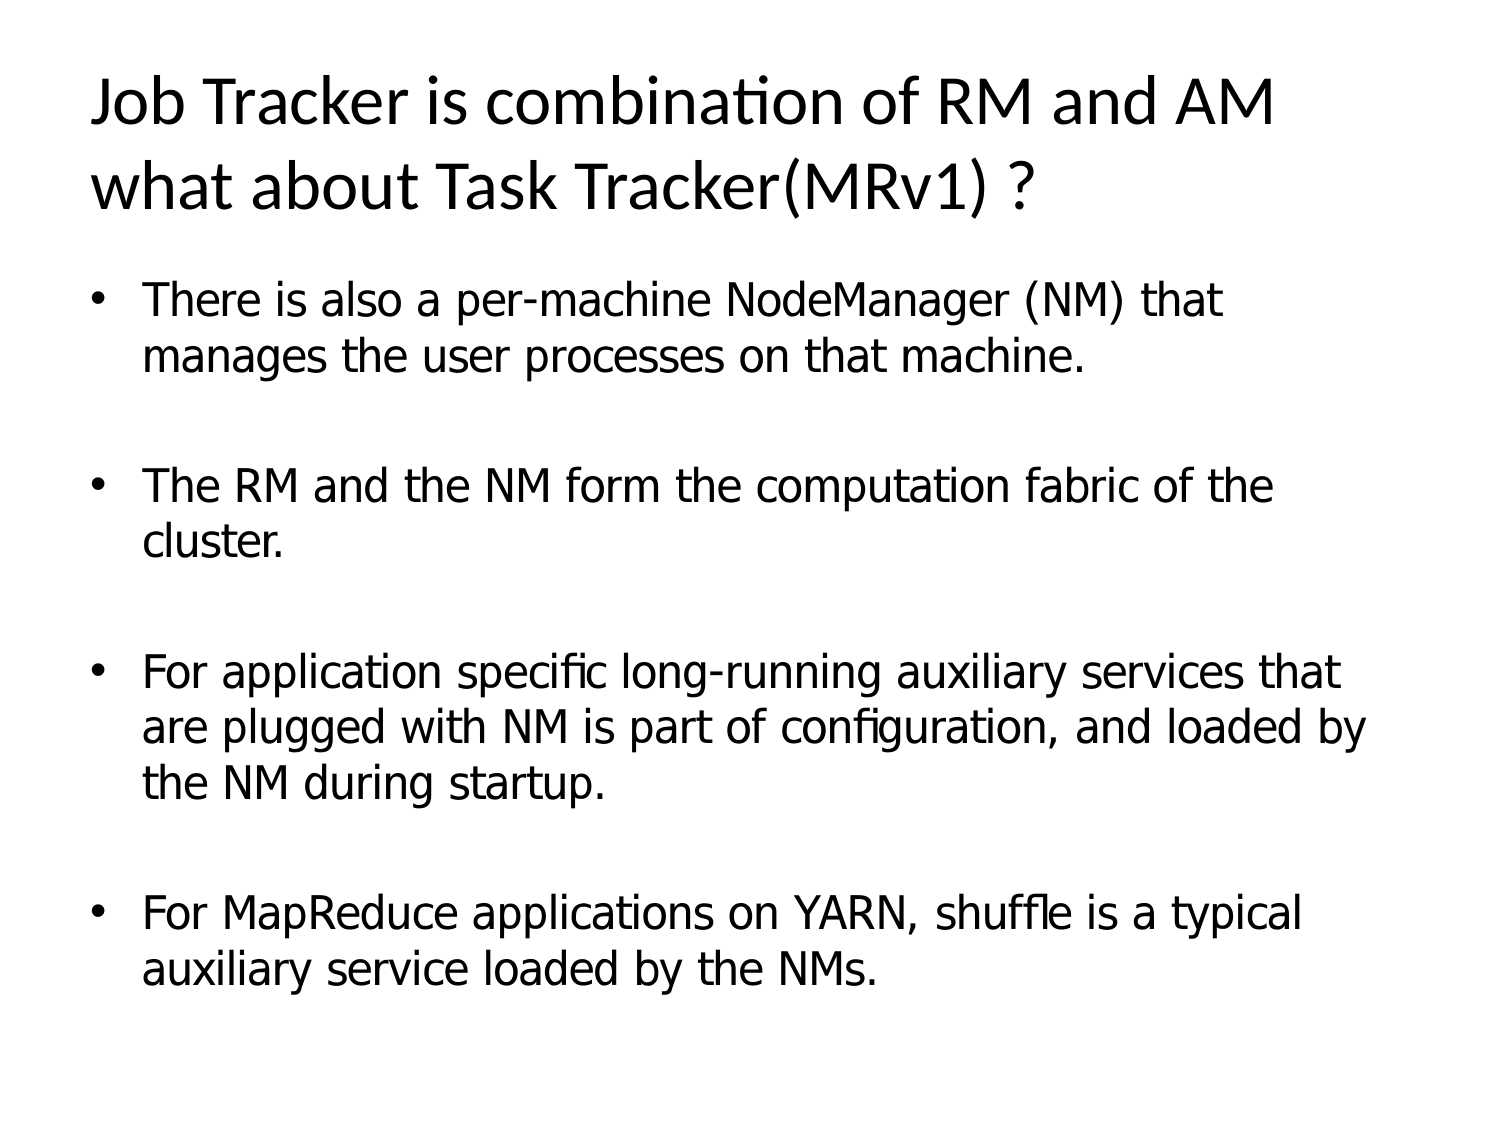

# Job Tracker is combination of RM and AM what about Task Tracker(MRv1) ?
There is also a per-machine NodeManager (NM) that manages the user processes on that machine.

The RM and the NM form the computation fabric of the cluster.

For application specific long-running auxiliary services that are plugged with NM is part of configuration, and loaded by the NM during startup.

For MapReduce applications on YARN, shuffle is a typical auxiliary service loaded by the NMs.